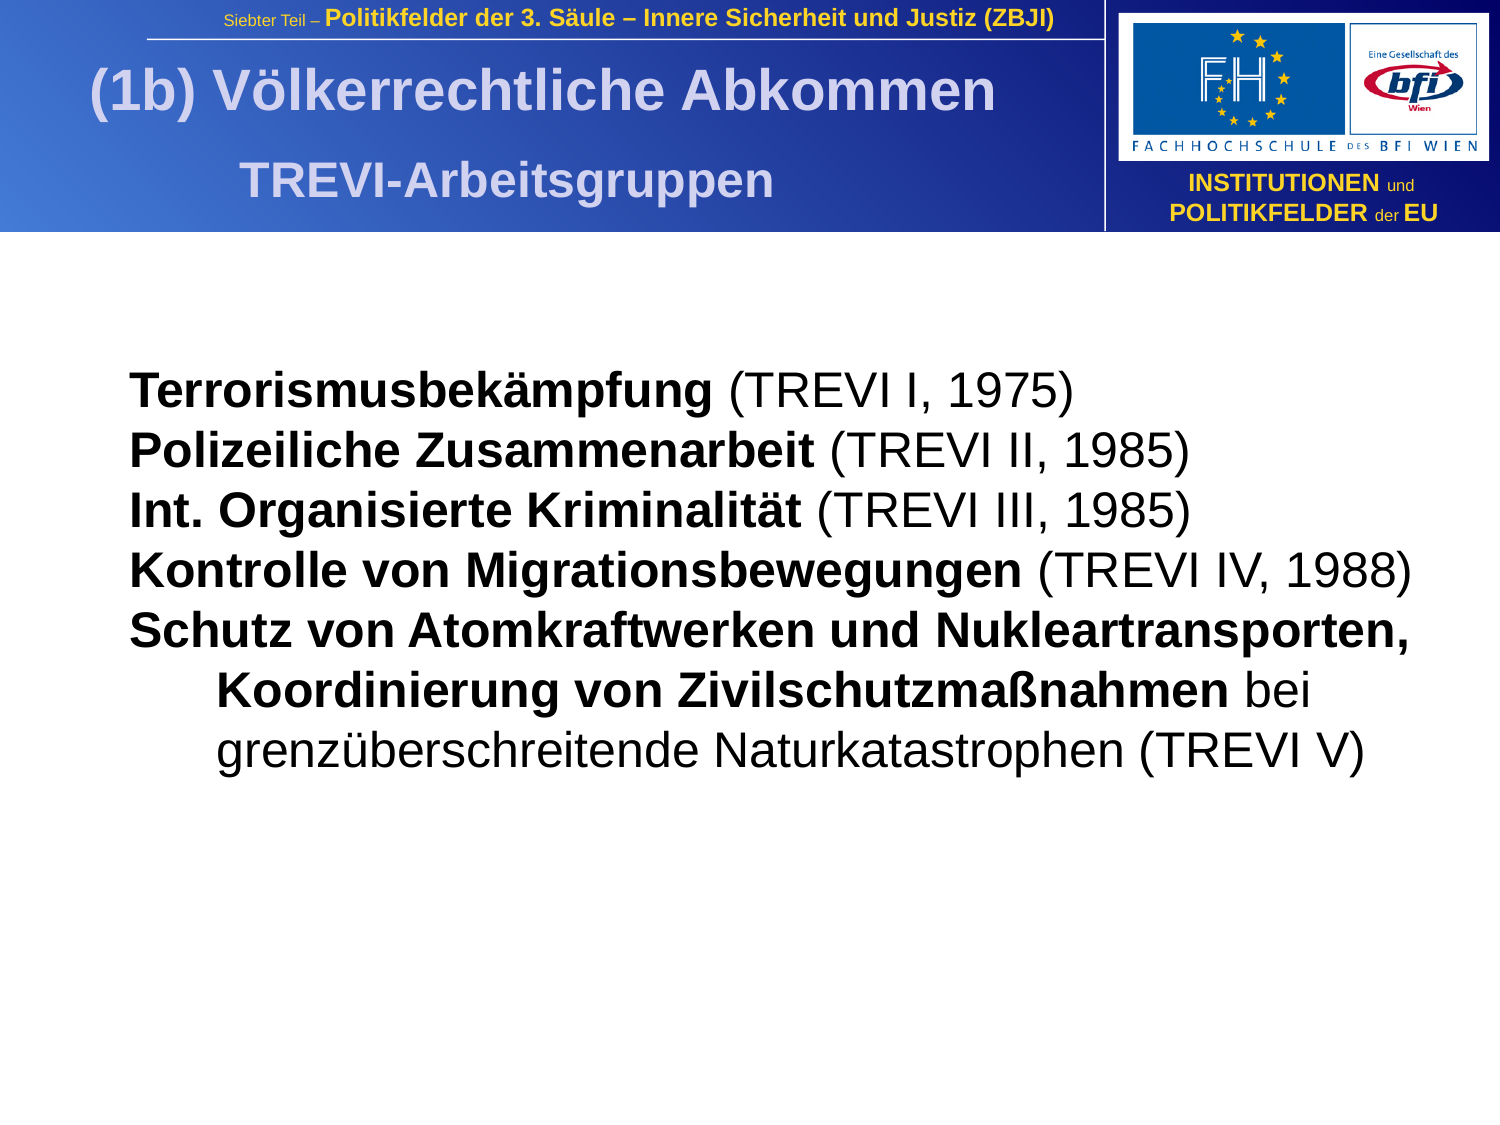

(1b) Völkerrechtliche Abkommen
	TREVI-Arbeitsgruppen
Terrorismusbekämpfung (TREVI I, 1975)
Polizeiliche Zusammenarbeit (TREVI II, 1985)
Int. Organisierte Kriminalität (TREVI III, 1985)
Kontrolle von Migrationsbewegungen (TREVI IV, 1988)
Schutz von Atomkraftwerken und Nukleartransporten,
Koordinierung von Zivilschutzmaßnahmen bei grenzüberschreitende Naturkatastrophen (TREVI V)